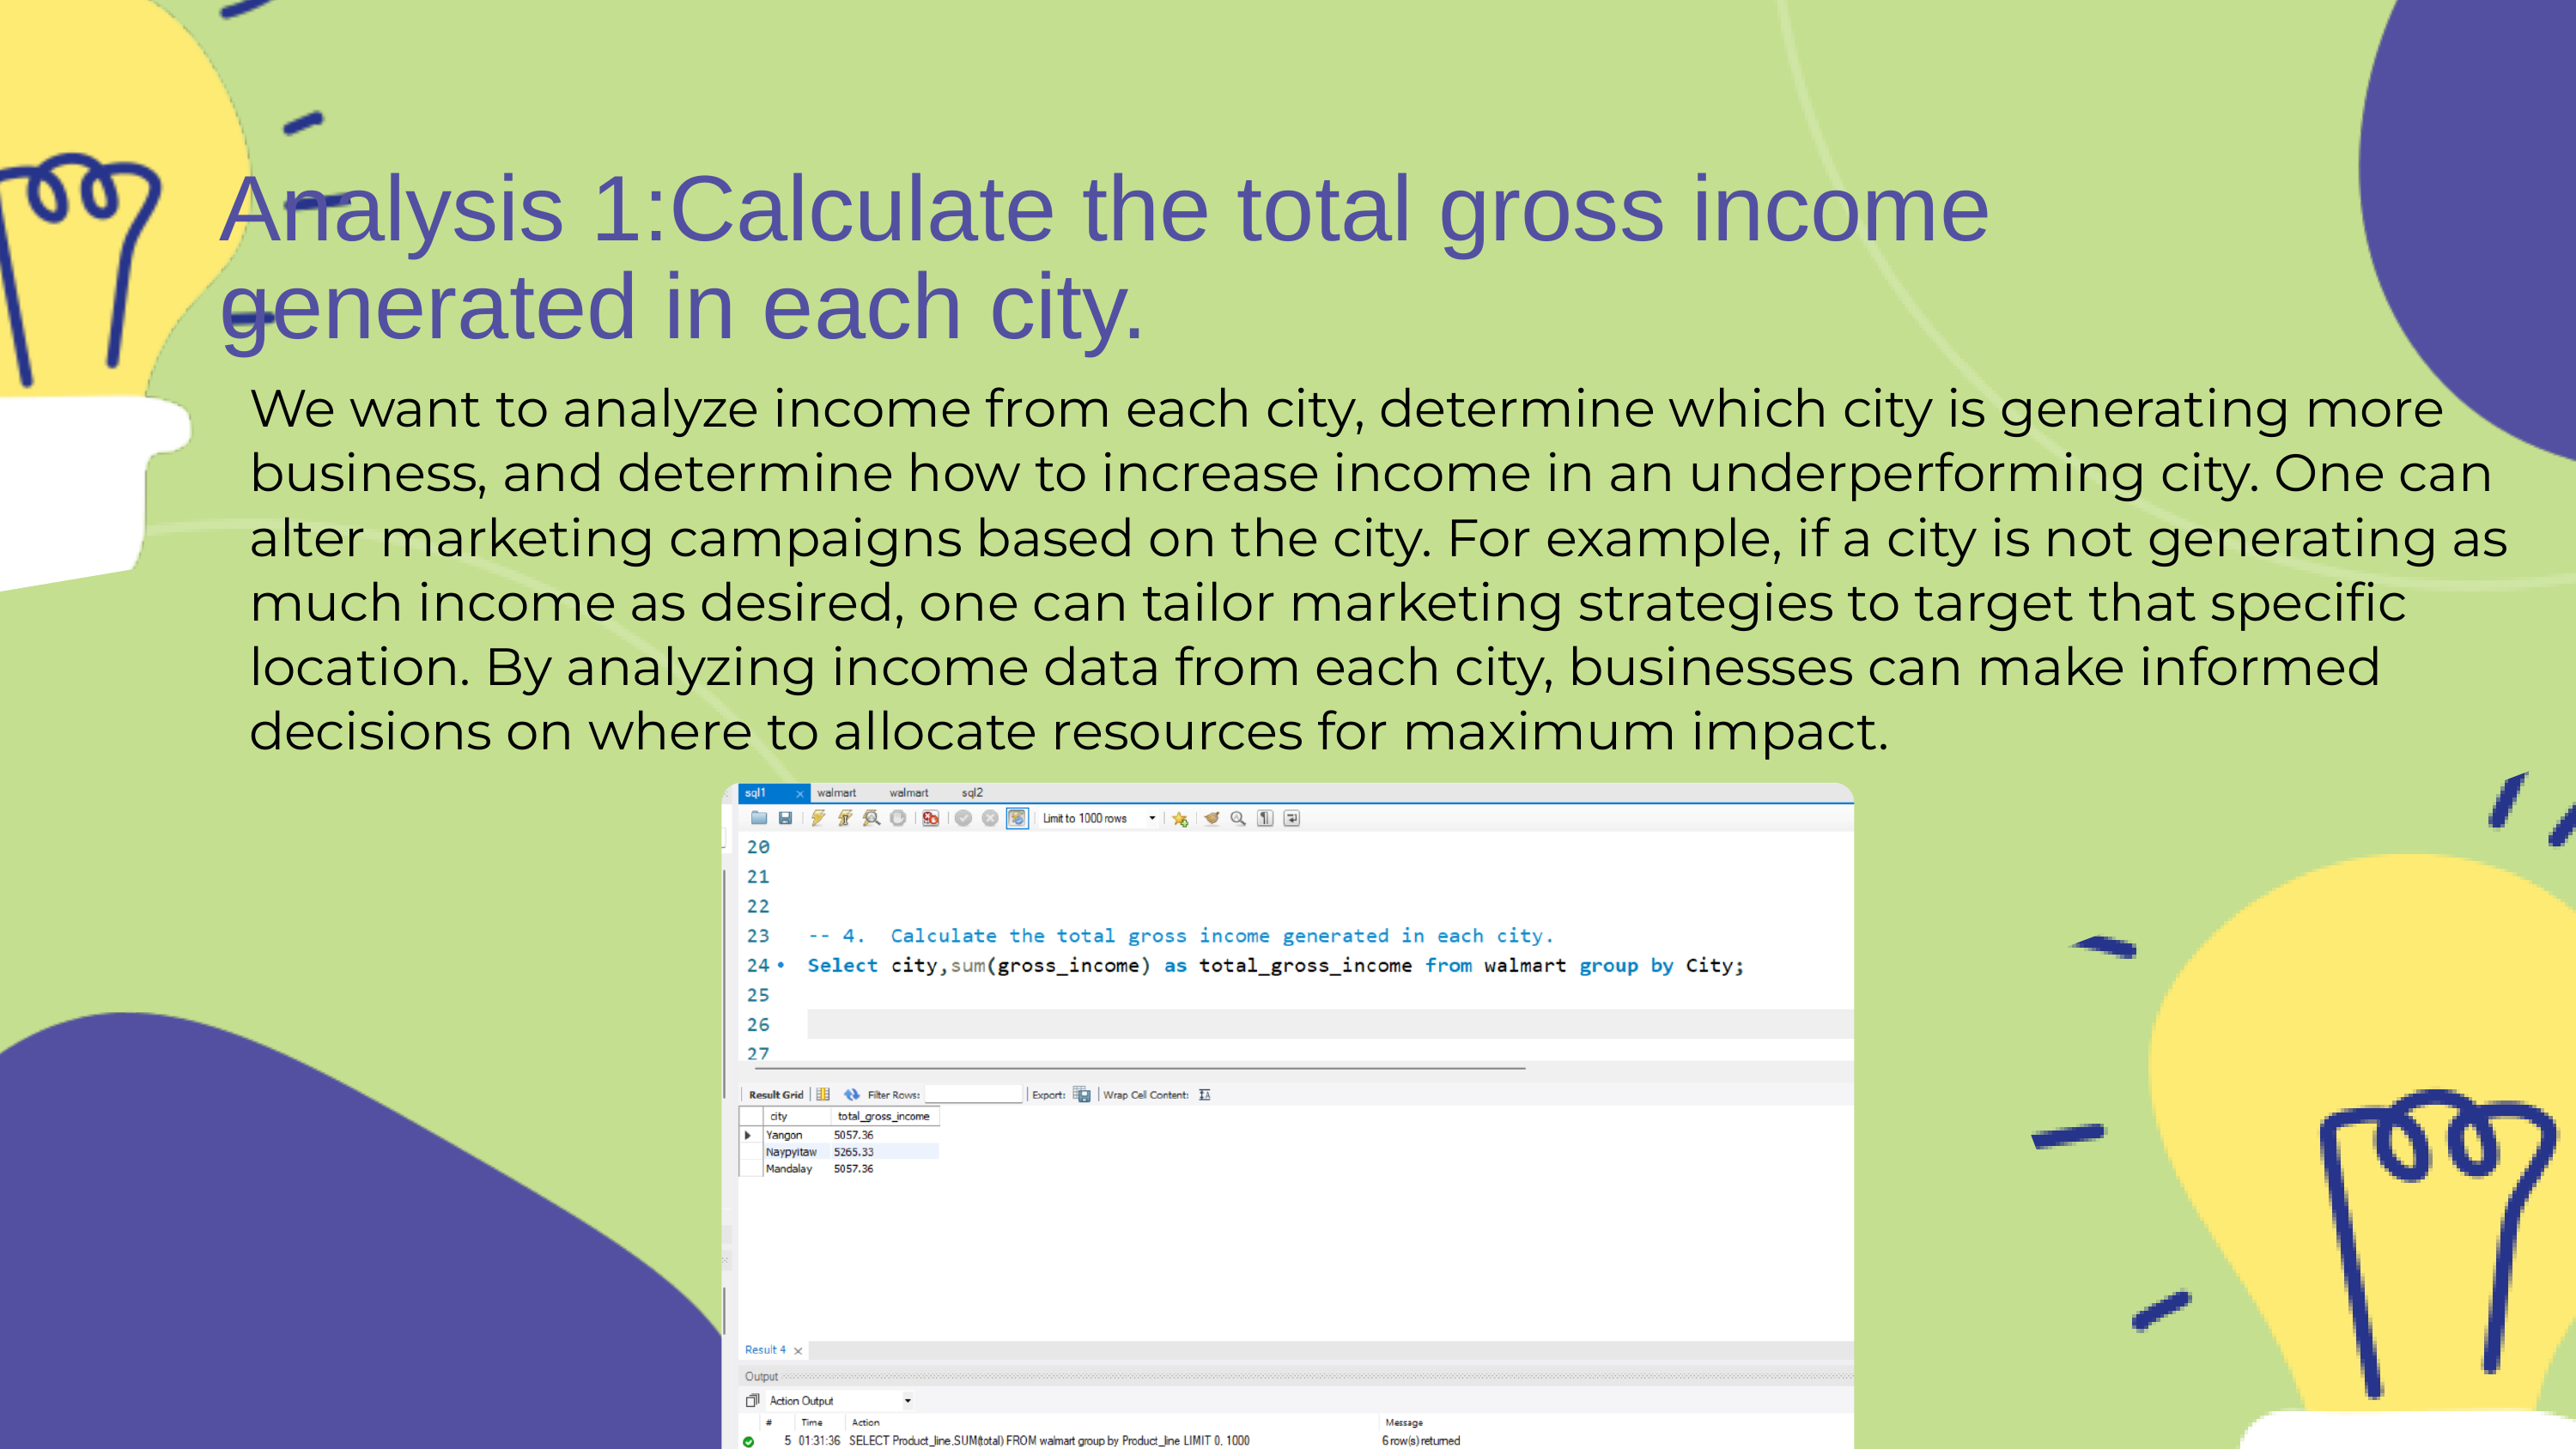

Analysis 1:Calculate the total gross income generated in each city.
We want to analyze income from each city, determine which city is generating more business, and determine how to increase income in an underperforming city. One can alter marketing campaigns based on the city. For example, if a city is not generating as much income as desired, one can tailor marketing strategies to target that specific location. By analyzing income data from each city, businesses can make informed decisions on where to allocate resources for maximum impact.